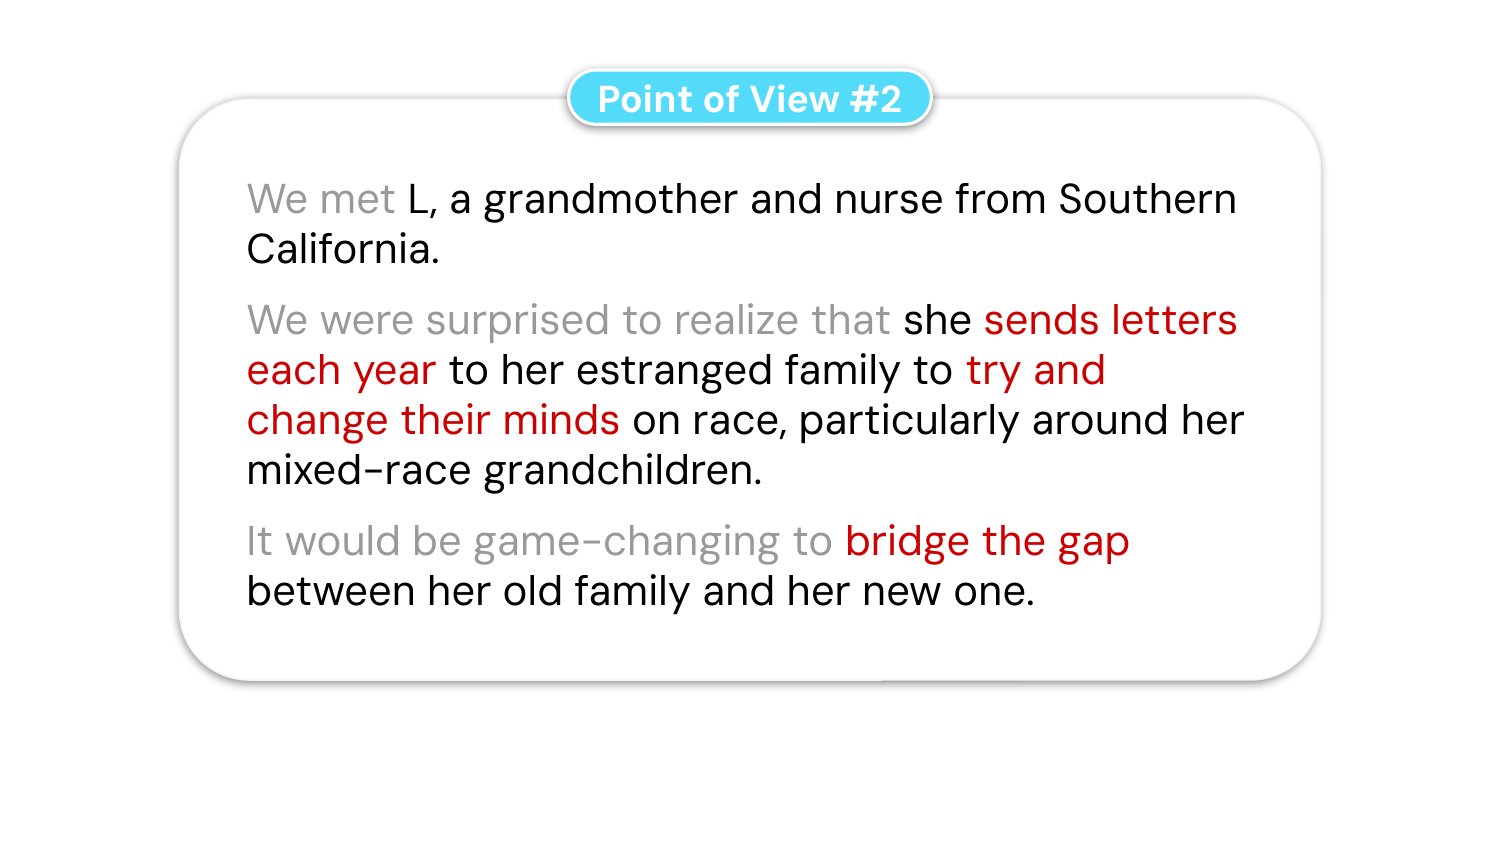

Point of View #2

We met L, a grandmother and nurse from Southern California.
We were surprised to realize that she sends letters each year to her estranged family to try and change their minds on race, particularly around her mixed-race grandchildren.
It would be game-changing to bridge the gap between her old family and her new one.